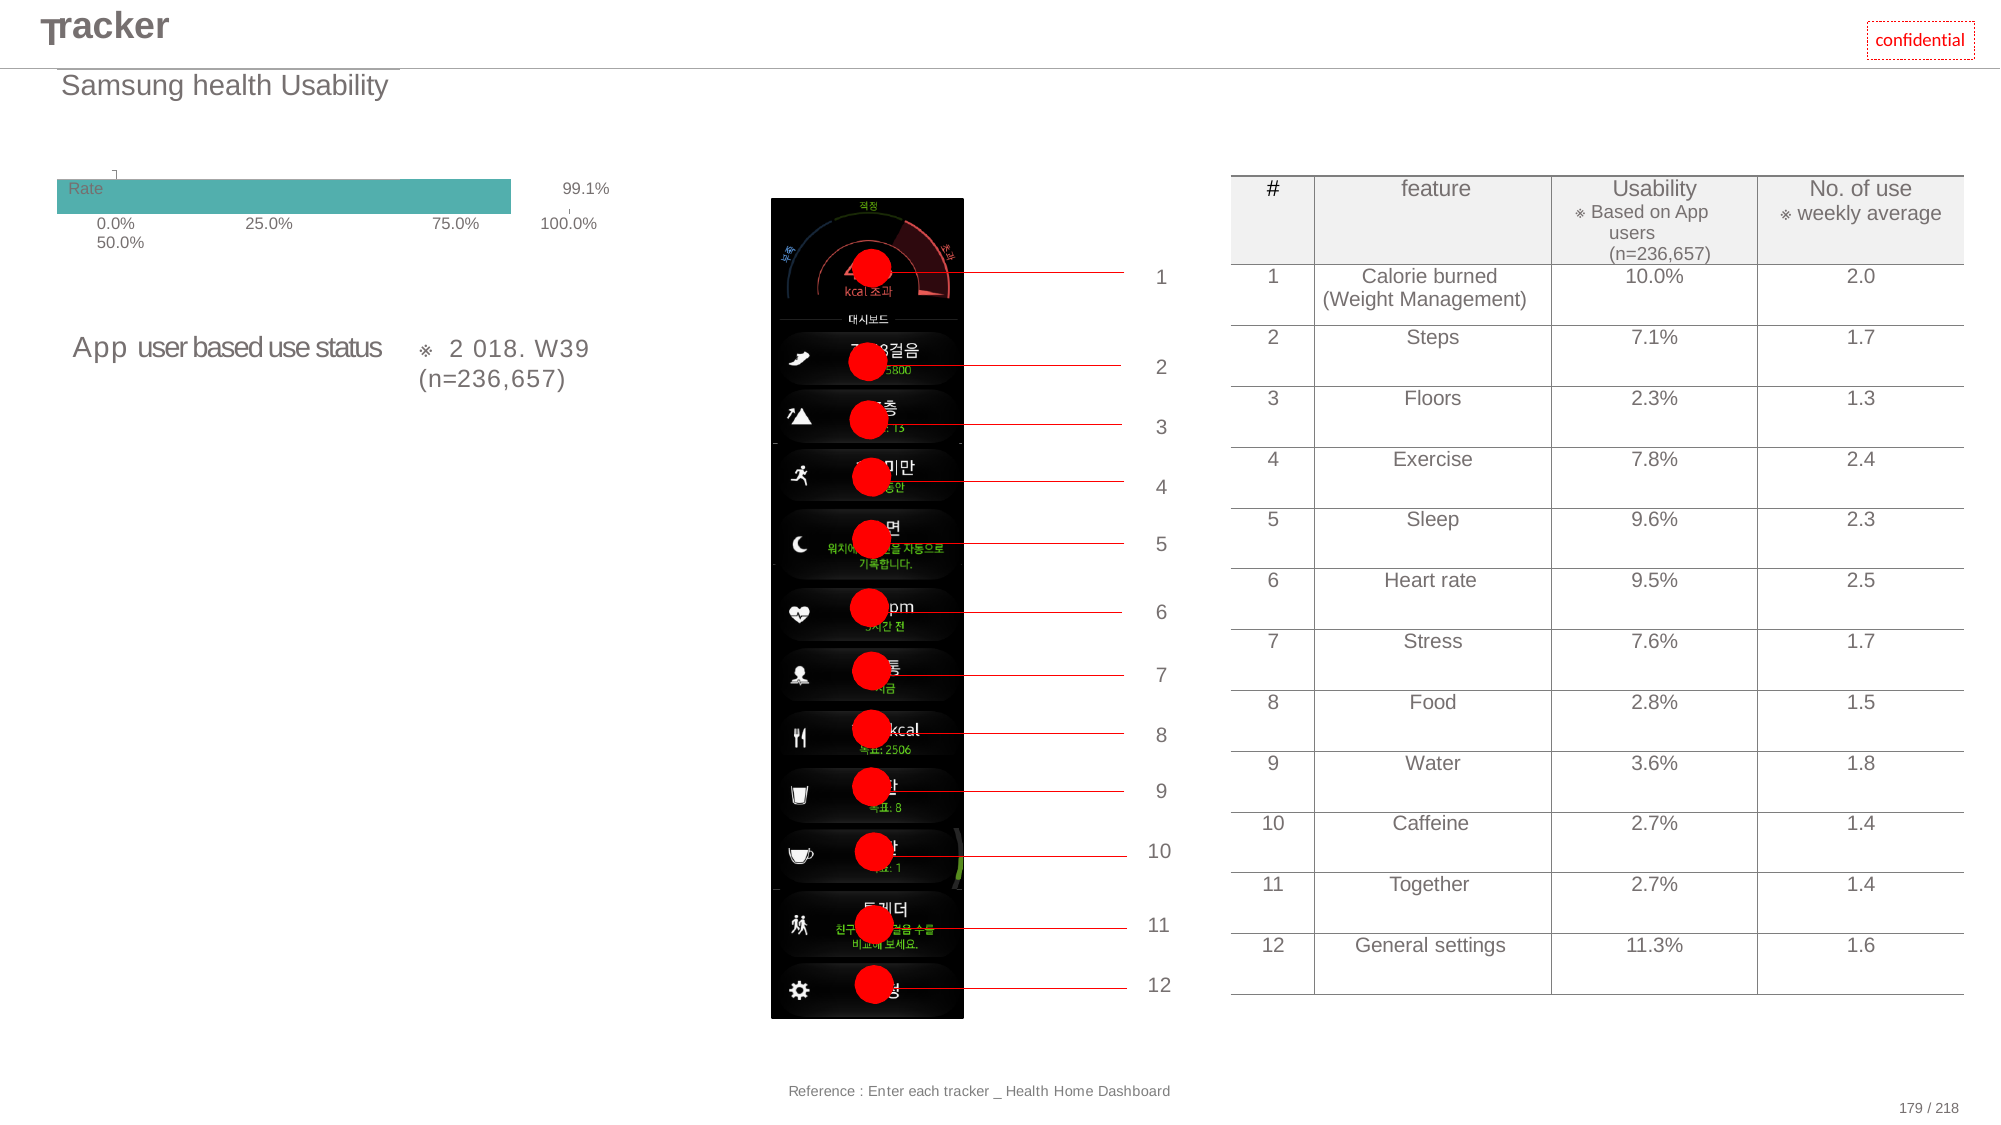

| racker |  |  |
| --- | --- | --- |
| Samsung health Usability |  |  |
| Rate |  | 99.1% |
| 0.0% 25.0% 50.0% | 75.0% | 100.0% |
T
confidential

| # | feature | Usability ※ Based on App users (n=236,657) | No. of use ※ weekly average |
| --- | --- | --- | --- |
| 1 | Calorie burned (Weight Management) | 10.0% | 2.0 |
| 2 | Steps | 7.1% | 1.7 |
| 3 | Floors | 2.3% | 1.3 |
| 4 | Exercise | 7.8% | 2.4 |
| 5 | Sleep | 9.6% | 2.3 |
| 6 | Heart rate | 9.5% | 2.5 |
| 7 | Stress | 7.6% | 1.7 |
| 8 | Food | 2.8% | 1.5 |
| 9 | Water | 3.6% | 1.8 |
| 10 | Caffeine | 2.7% | 1.4 |
| 11 | Together | 2.7% | 1.4 |
| 12 | General settings | 11.3% | 1.6 |

1

App user based use status
※2018. W39 (n=236,657)

2

3

4

5

6

7

8

9

10

11

12

Reference : Enter each tracker _ Health Home Dashboard
179 / 218